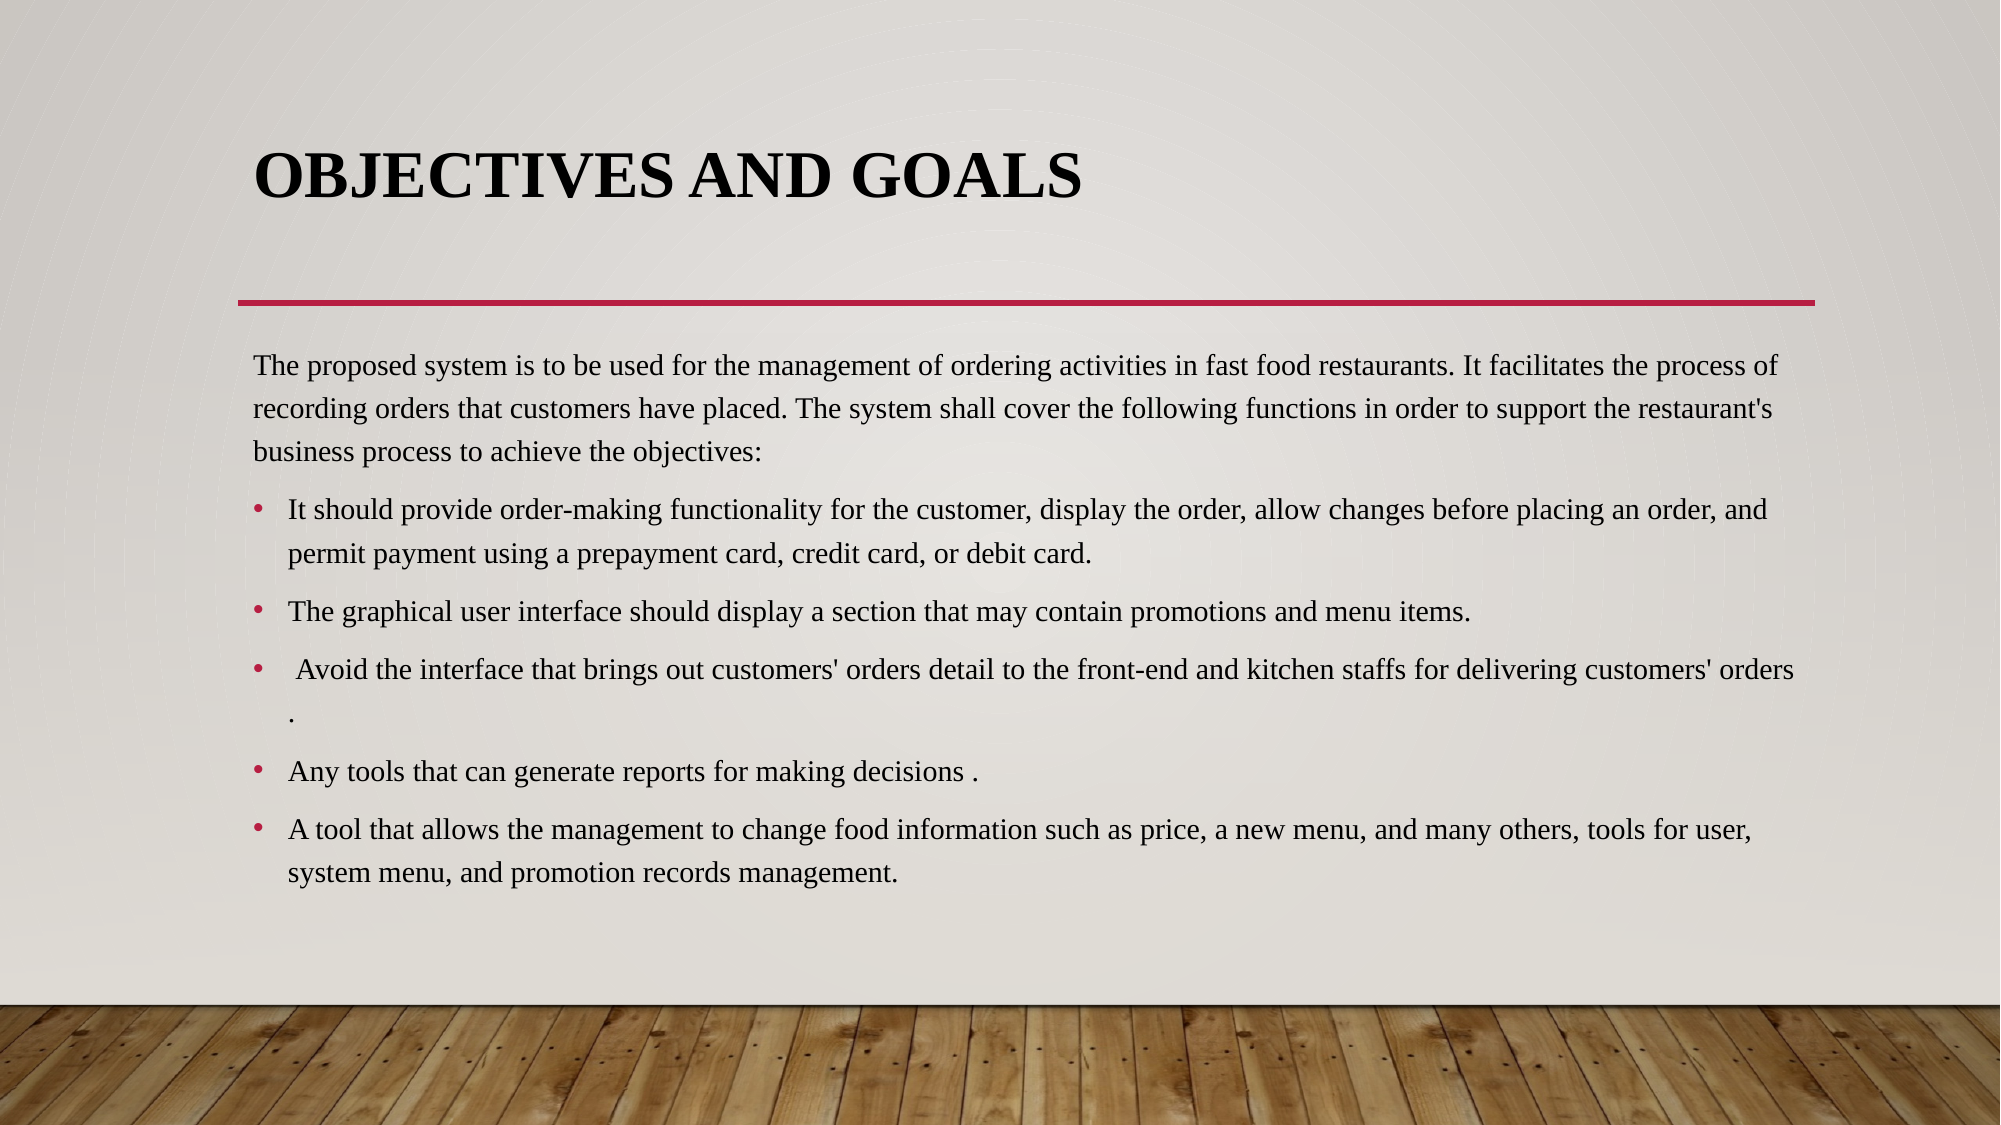

# objectives and goals
The proposed system is to be used for the management of ordering activities in fast food restaurants. It facilitates the process of recording orders that customers have placed. The system shall cover the following functions in order to support the restaurant's business process to achieve the objectives:
It should provide order-making functionality for the customer, display the order, allow changes before placing an order, and permit payment using a prepayment card, credit card, or debit card.
The graphical user interface should display a section that may contain promotions and menu items.
 Avoid the interface that brings out customers' orders detail to the front-end and kitchen staffs for delivering customers' orders .
Any tools that can generate reports for making decisions .
A tool that allows the management to change food information such as price, a new menu, and many others, tools for user, system menu, and promotion records management.